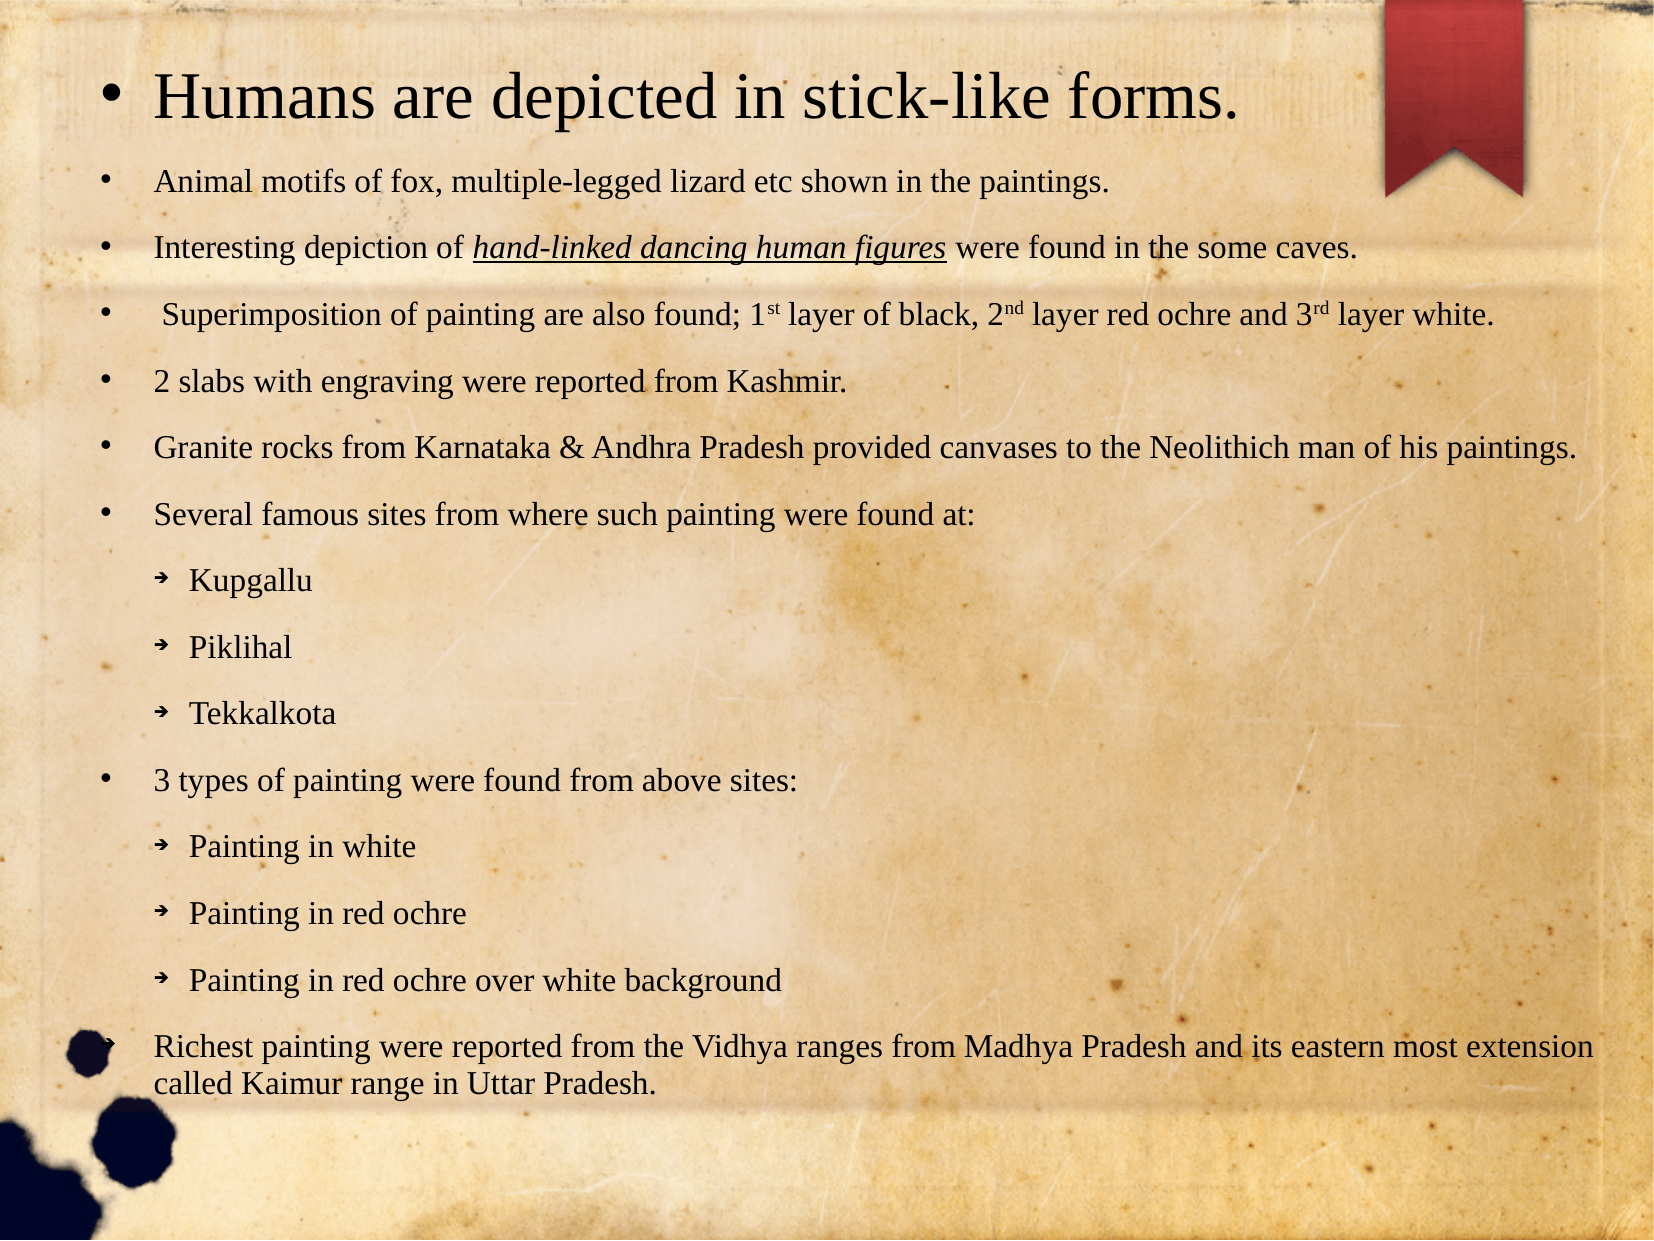

Humans are depicted in stick-like forms.
Animal motifs of fox, multiple-legged lizard etc shown in the paintings.
Interesting depiction of hand-linked dancing human figures were found in the some caves.
 Superimposition of painting are also found; 1st layer of black, 2nd layer red ochre and 3rd layer white.
2 slabs with engraving were reported from Kashmir.
Granite rocks from Karnataka & Andhra Pradesh provided canvases to the Neolithich man of his paintings.
Several famous sites from where such painting were found at:
Kupgallu
Piklihal
Tekkalkota
3 types of painting were found from above sites:
Painting in white
Painting in red ochre
Painting in red ochre over white background
Richest painting were reported from the Vidhya ranges from Madhya Pradesh and its eastern most extension called Kaimur range in Uttar Pradesh.